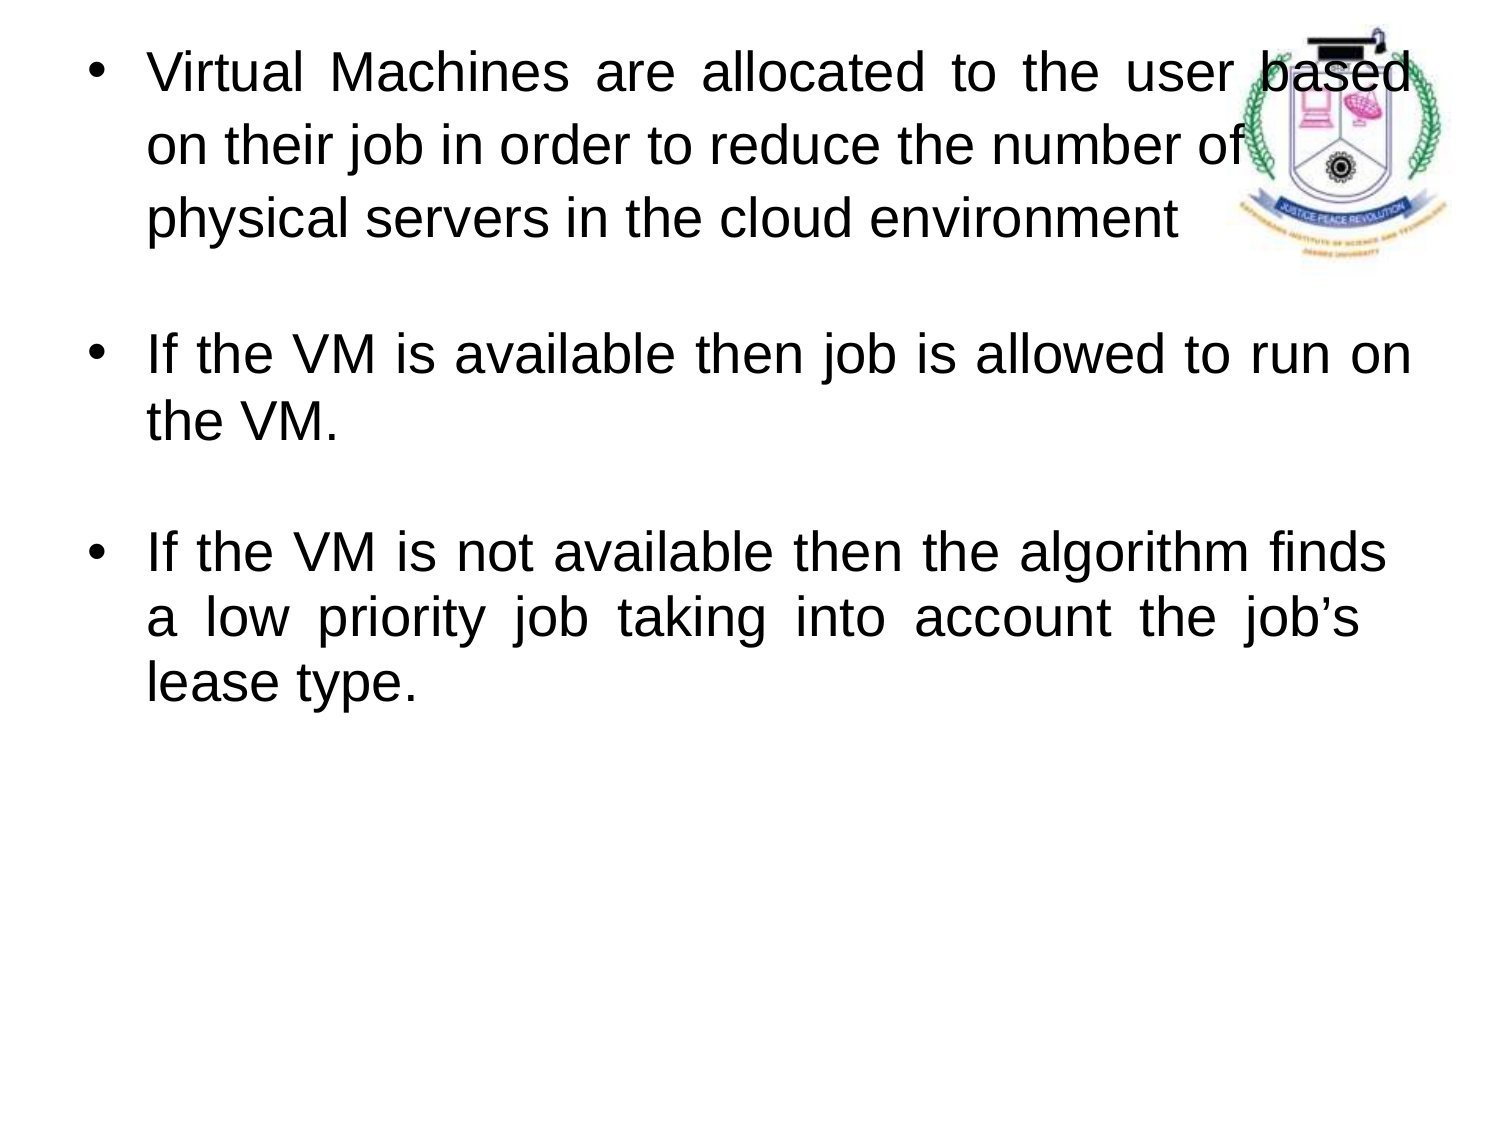

Virtual Machines are allocated to the user based on their job in order to reduce the number of
physical servers in the cloud environment

If the VM is available then job is allowed to run on the VM.

If the VM is not available then the algorithm finds a low priority job taking into account the job’s  lease type.